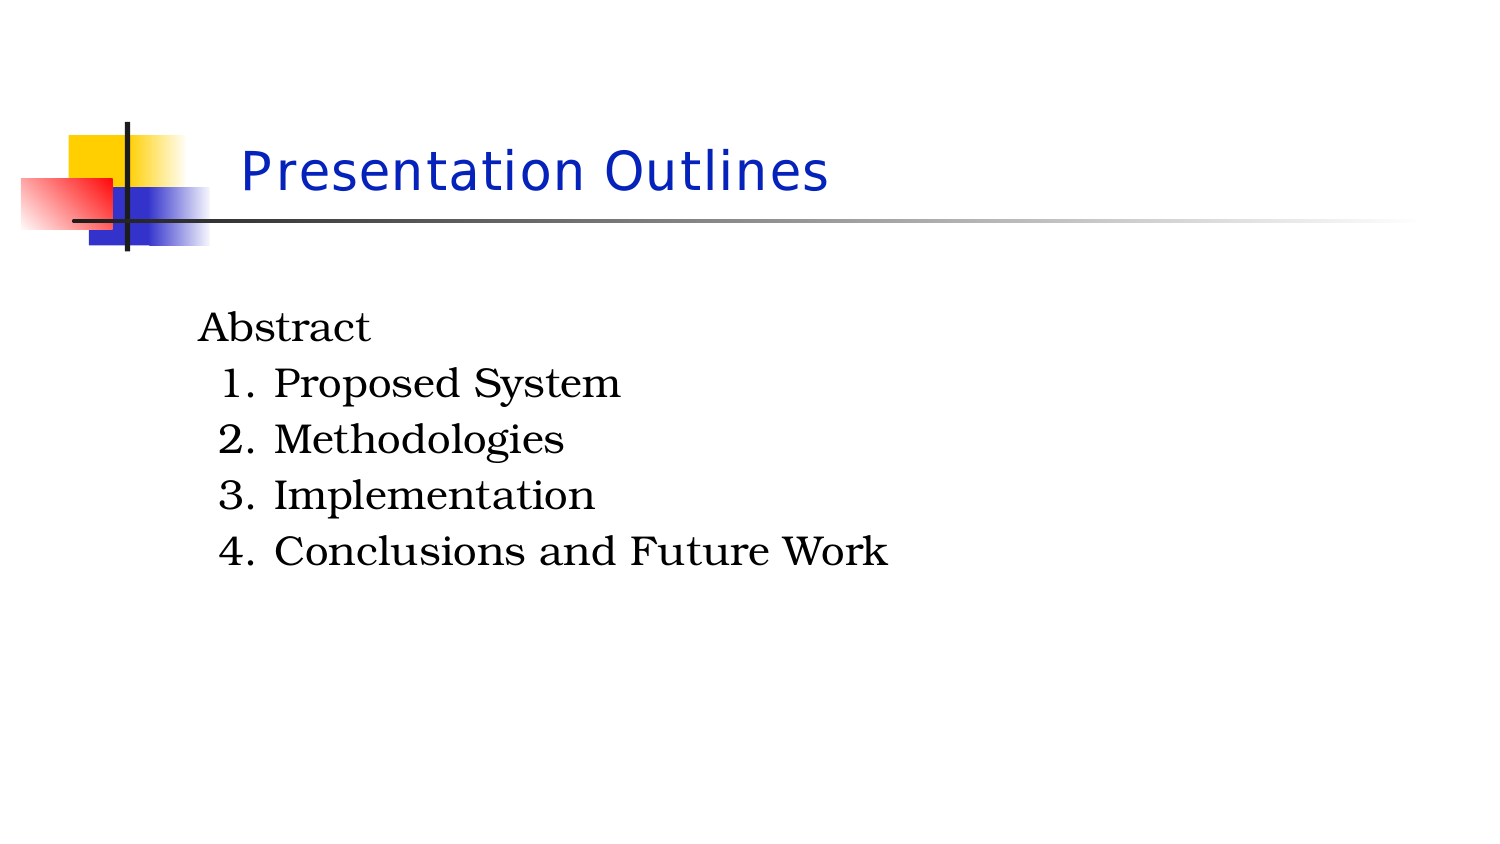

# Presentation Outlines
Abstract
Proposed System
Methodologies
Implementation
Conclusions and Future Work